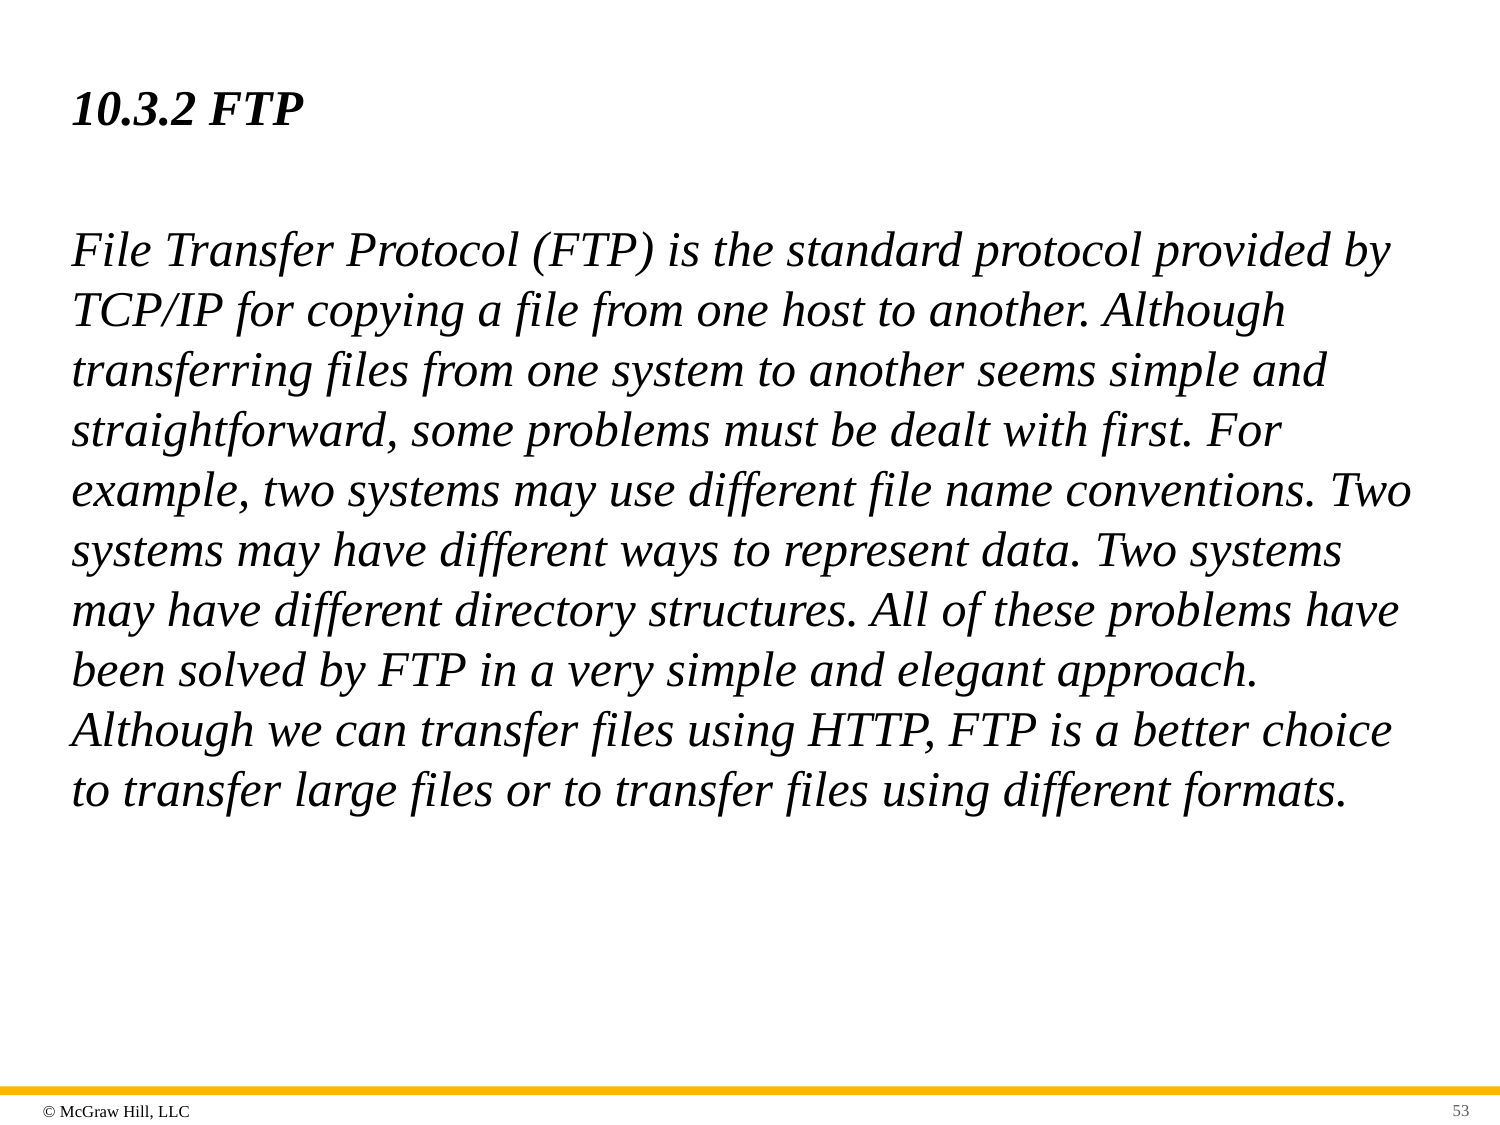

# 10.3.2 FTP
File Transfer Protocol (FTP) is the standard protocol provided by TCP/IP for copying a file from one host to another. Although transferring files from one system to another seems simple and straightforward, some problems must be dealt with first. For example, two systems may use different file name conventions. Two systems may have different ways to represent data. Two systems may have different directory structures. All of these problems have been solved by FTP in a very simple and elegant approach. Although we can transfer files using HTTP, FTP is a better choice to transfer large files or to transfer files using different formats.
53